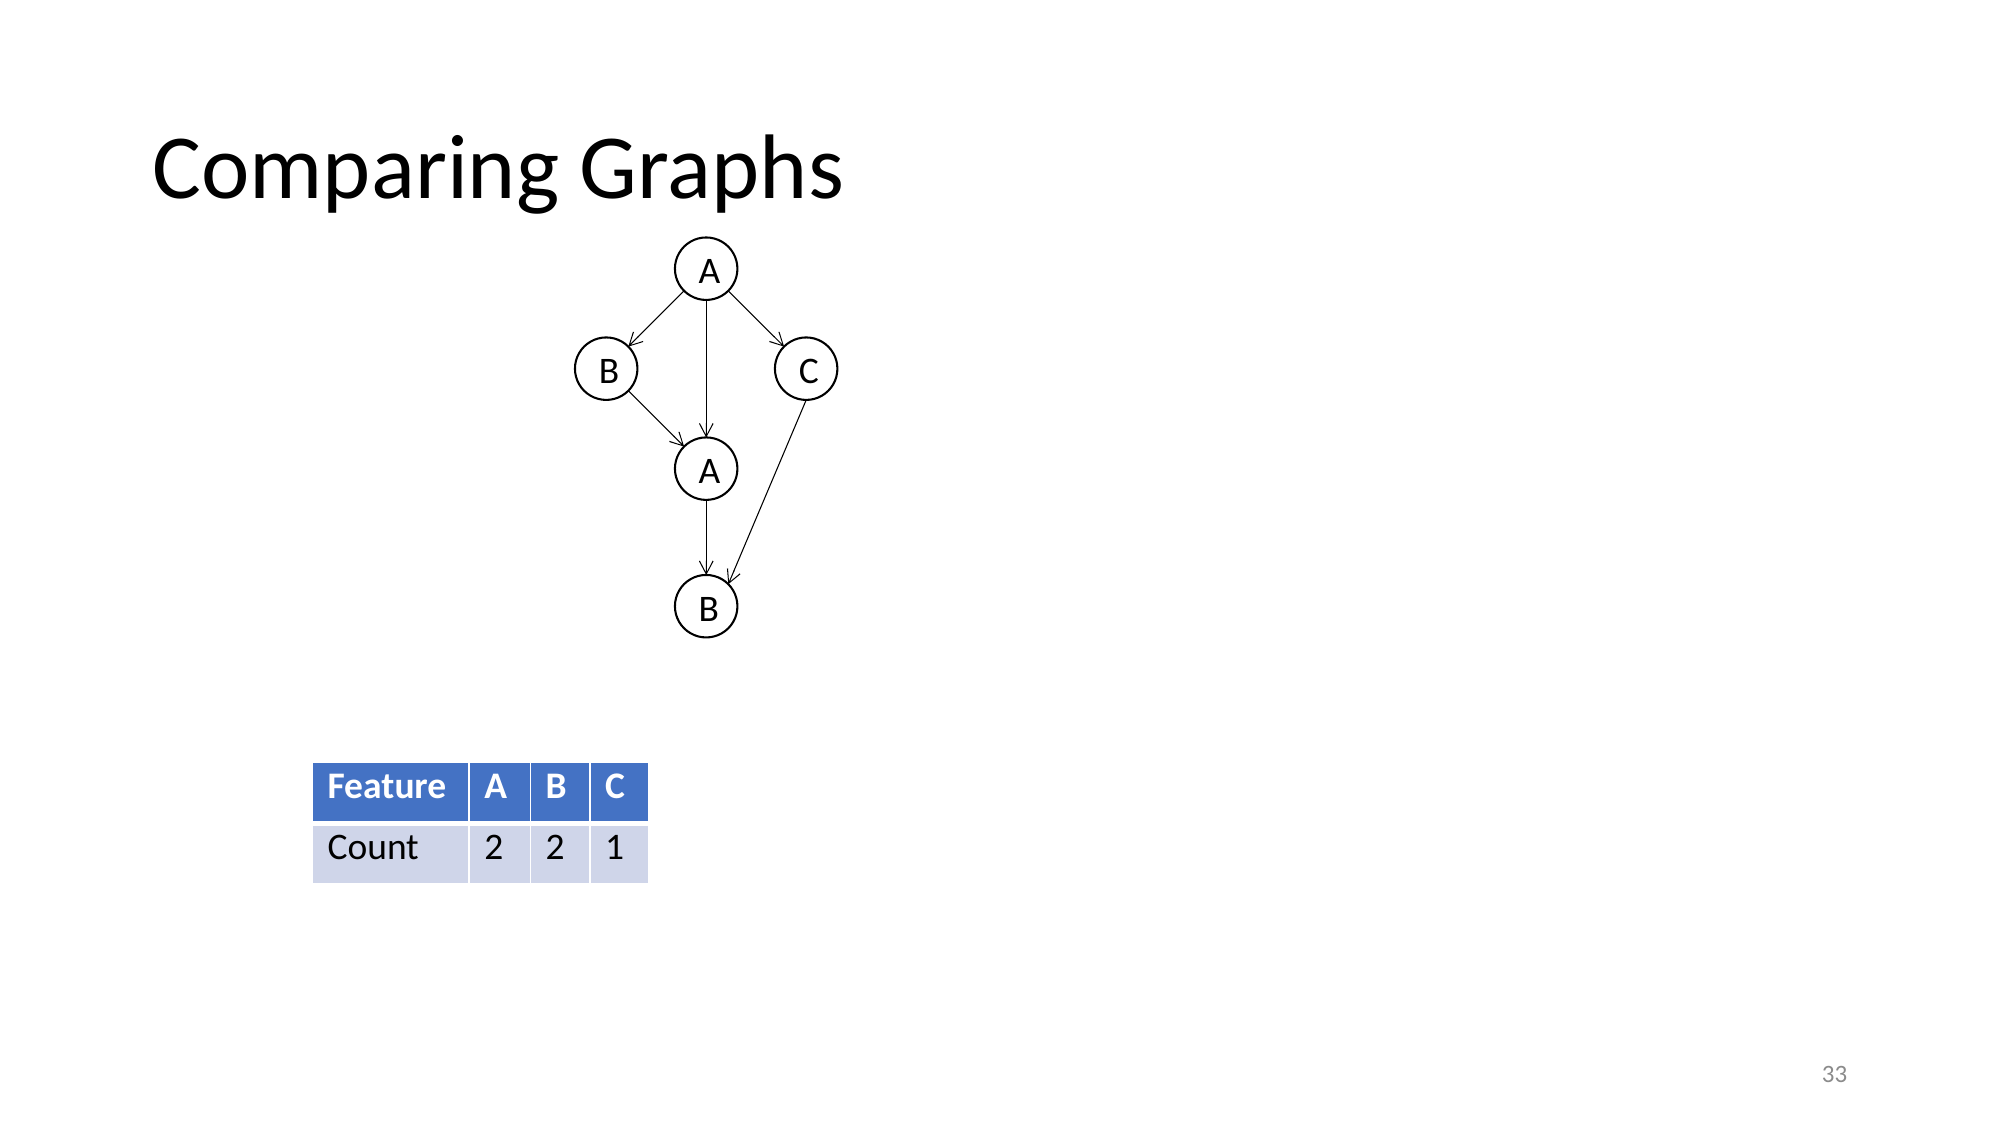

# Comparing Graphs
A
B
C
A
B
| Feature | A | B | C |
| --- | --- | --- | --- |
| Count | 2 | 2 | 1 |
33